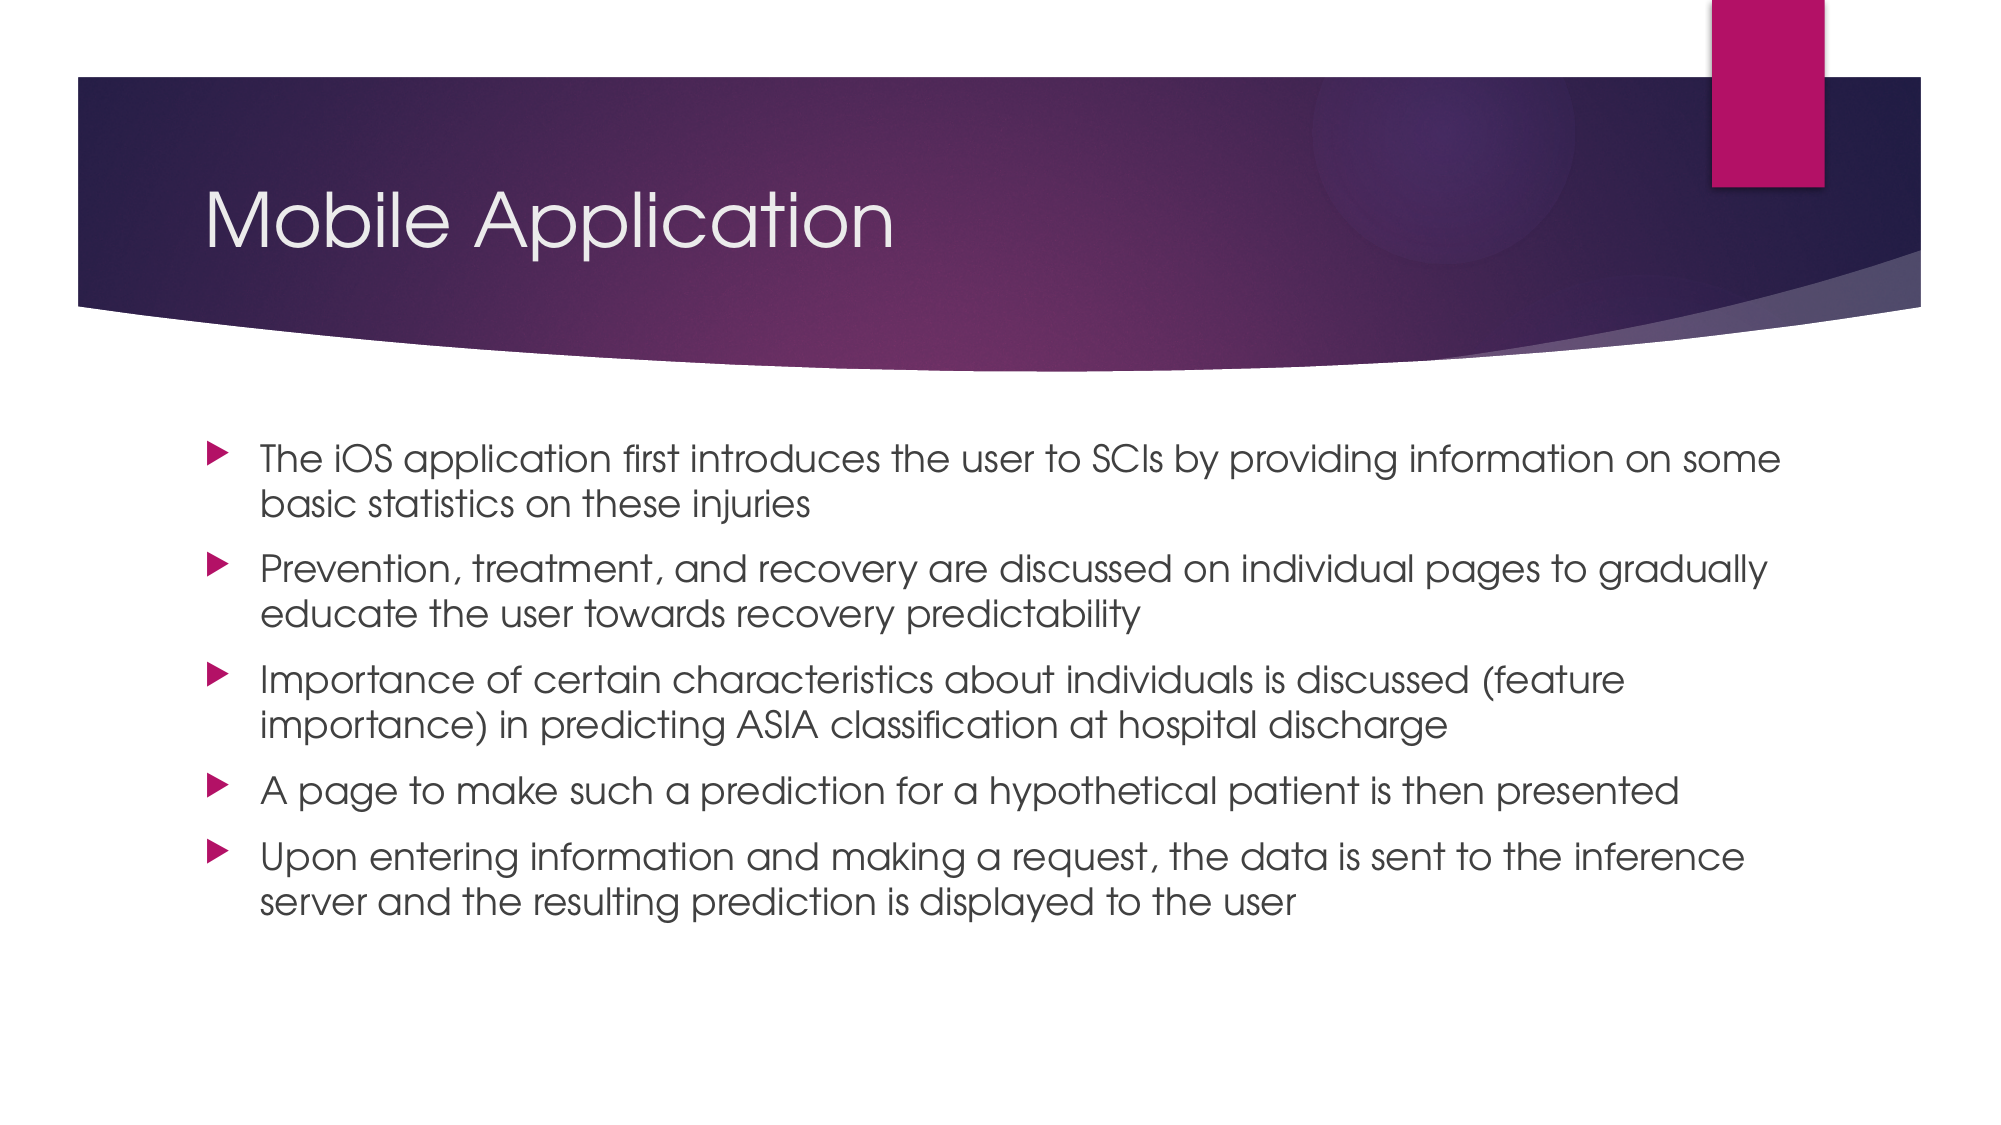

# Mobile Application
The iOS application first introduces the user to SCIs by providing information on some basic statistics on these injuries
Prevention, treatment, and recovery are discussed on individual pages to gradually educate the user towards recovery predictability
Importance of certain characteristics about individuals is discussed (feature importance) in predicting ASIA classification at hospital discharge
A page to make such a prediction for a hypothetical patient is then presented
Upon entering information and making a request, the data is sent to the inference server and the resulting prediction is displayed to the user